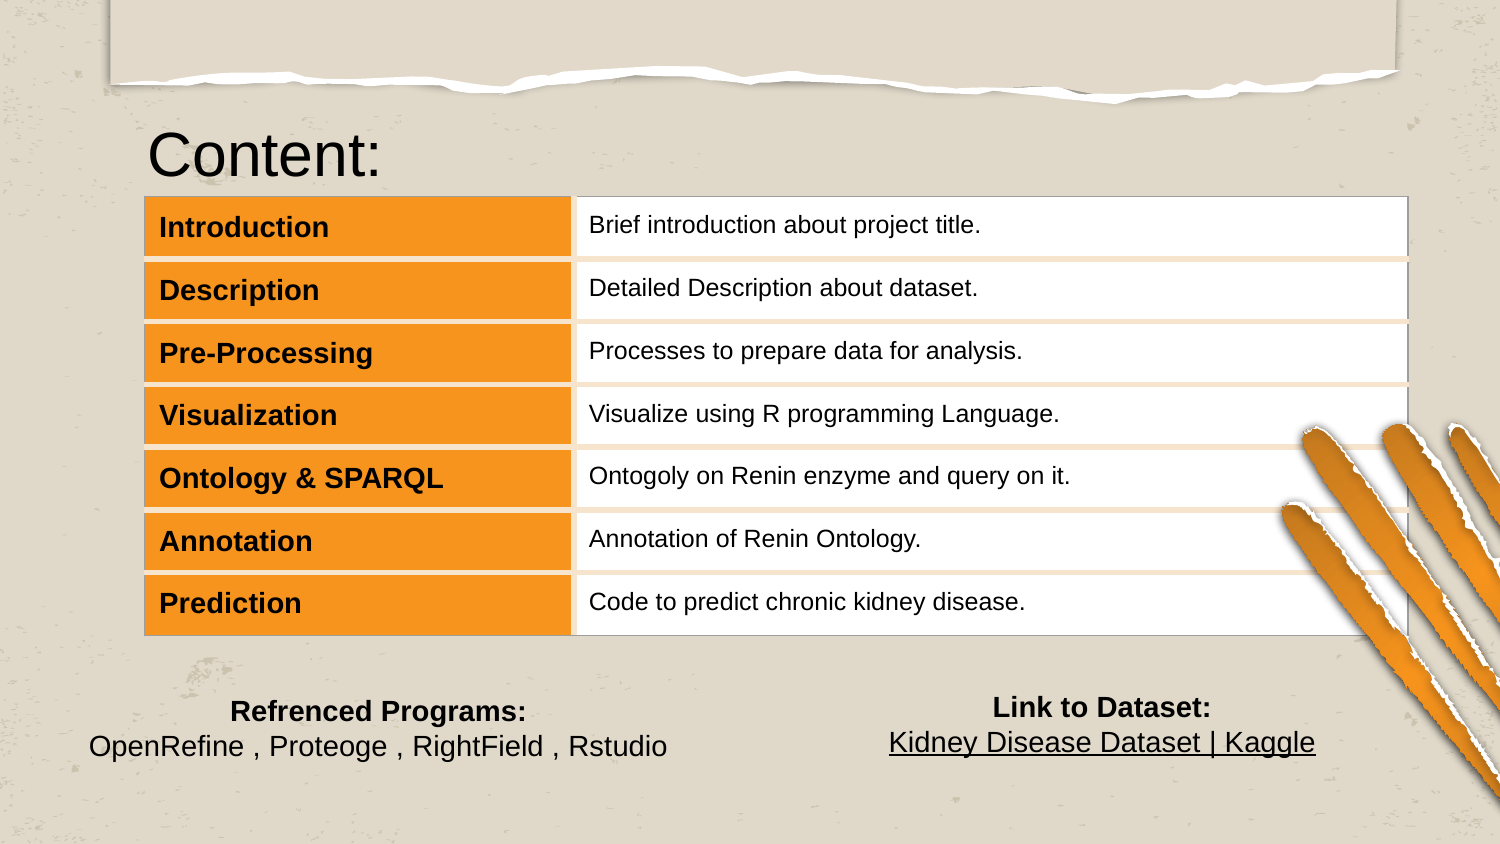

# Content:
| Introduction | Brief introduction about project title. |
| --- | --- |
| Description | Detailed Description about dataset. |
| Pre-Processing | Processes to prepare data for analysis. |
| Visualization | Visualize using R programming Language. |
| Ontology & SPARQL | Ontogoly on Renin enzyme and query on it. |
| Annotation | Annotation of Renin Ontology. |
| Prediction | Code to predict chronic kidney disease. |

Link to Dataset:
Kidney Disease Dataset | Kaggle
Refrenced Programs:
OpenRefine , Proteoge , RightField , Rstudio